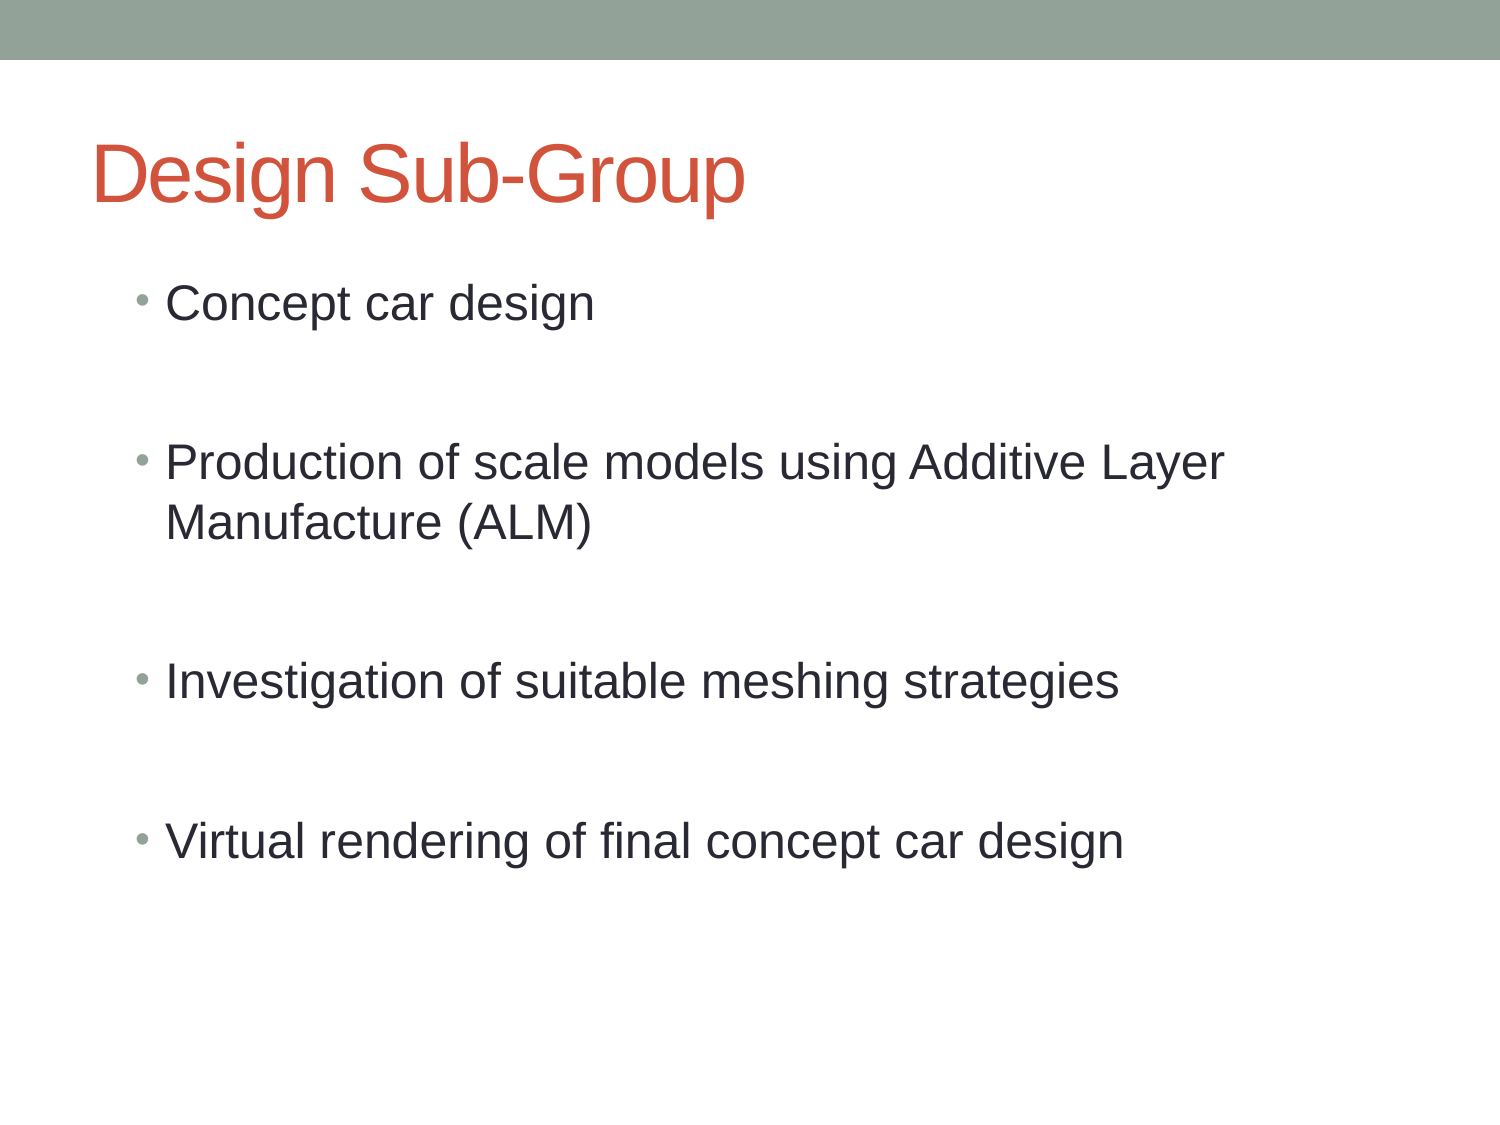

# Design Sub-Group
Concept car design

Production of scale models using Additive Layer Manufacture (ALM)

Investigation of suitable meshing strategies

Virtual rendering of final concept car design